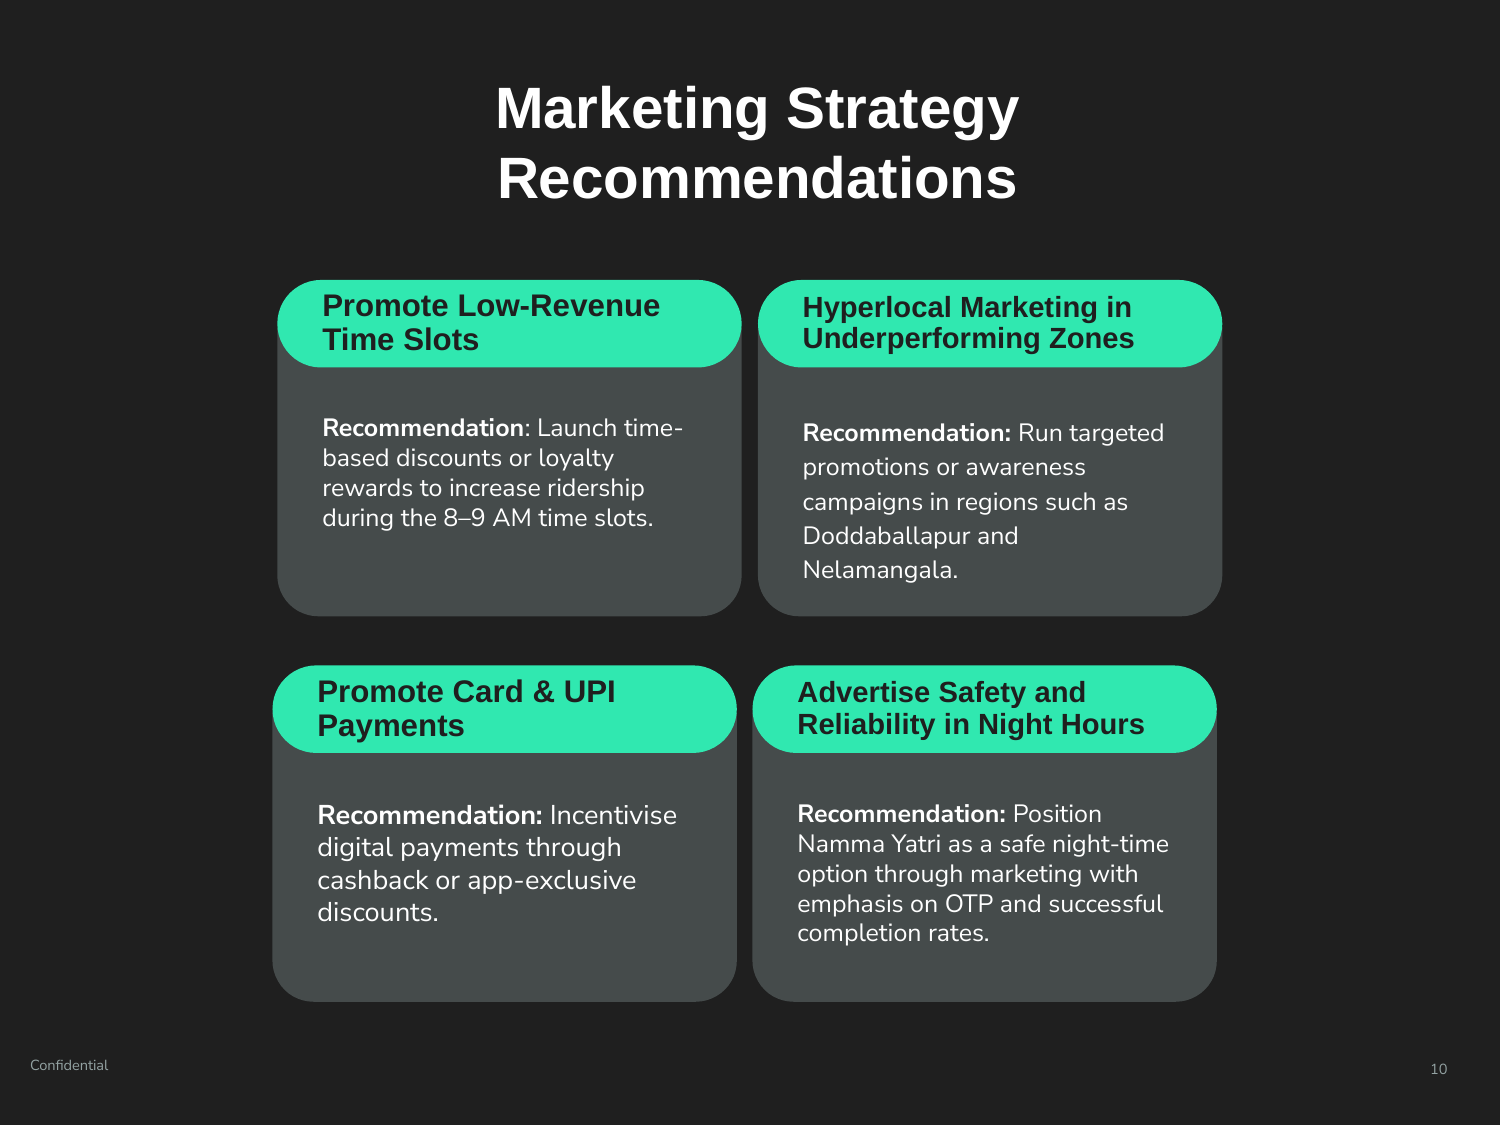

# Marketing Strategy Recommendations

Promote Low-Revenue Time Slots
Hyperlocal Marketing in Underperforming Zones

Recommendation: Launch time-based discounts or loyalty rewards to increase ridership during the 8–9 AM time slots.

Recommendation: Run targeted promotions or awareness campaigns in regions such as Doddaballapur and Nelamangala.

Promote Card & UPI Payments

Advertise Safety and Reliability in Night Hours

Recommendation: Incentivise digital payments through cashback or app-exclusive discounts.

Recommendation: Position Namma Yatri as a safe night-time option through marketing with emphasis on OTP and successful completion rates.

Confidential